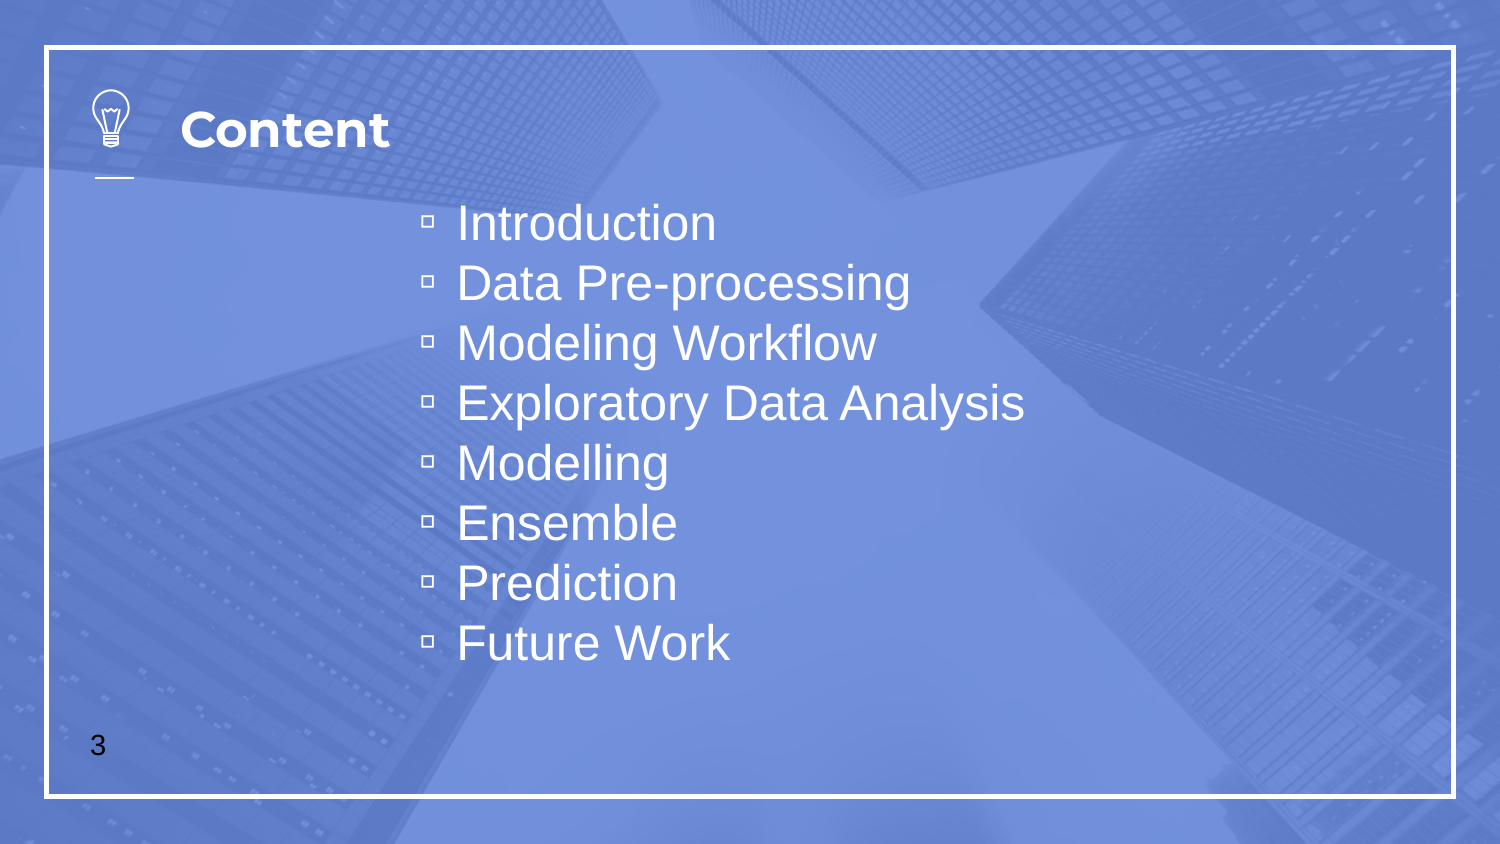

# Content

Introduction
Data Pre-processing
Modeling Workflow
Exploratory Data Analysis
Modelling
Ensemble
Prediction
Future Work
3